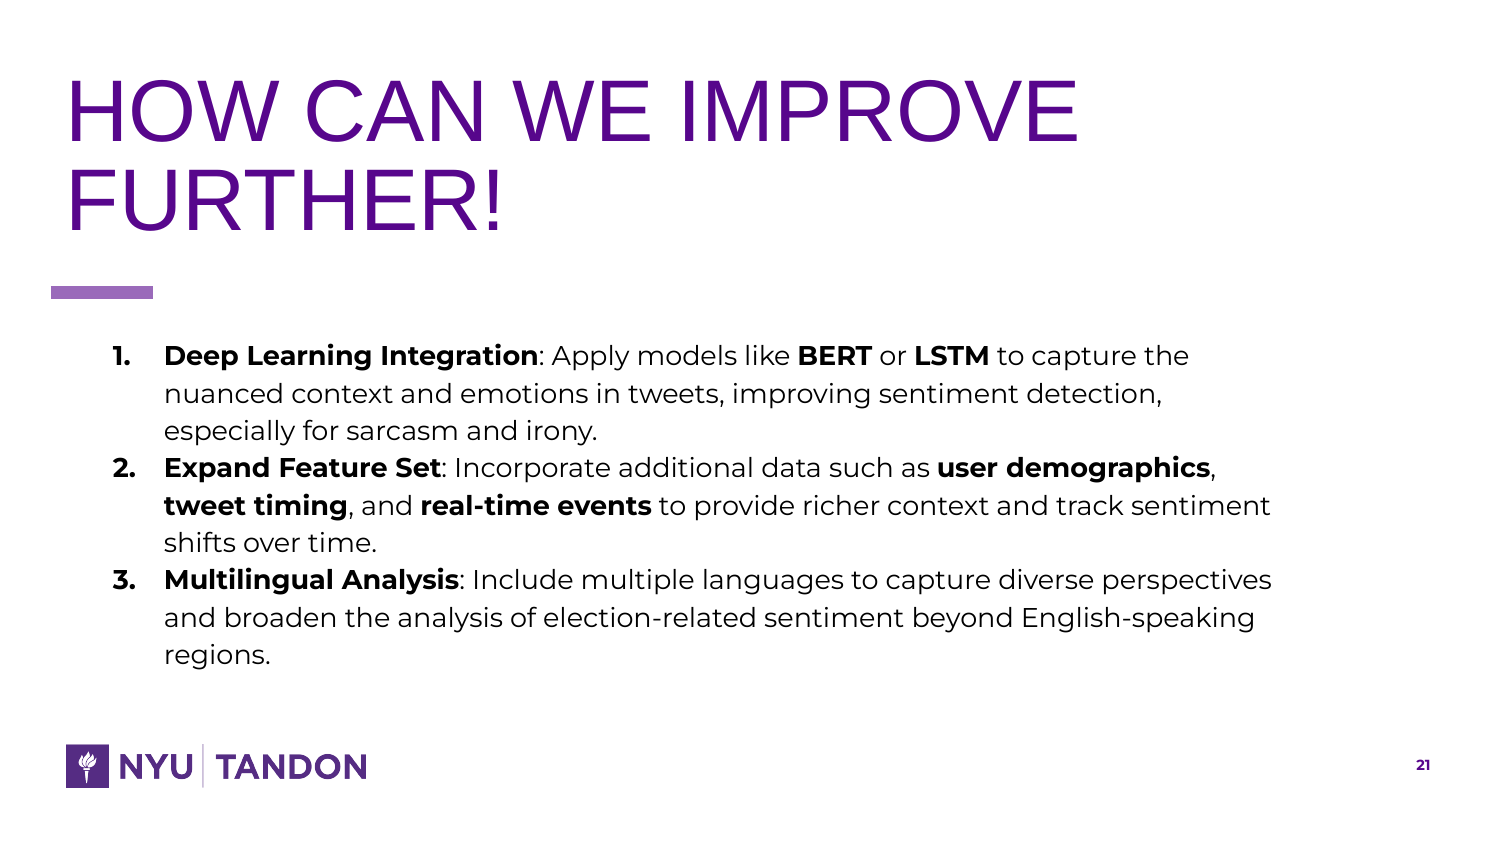

# HOW CAN WE IMPROVE FURTHER!
Deep Learning Integration: Apply models like BERT or LSTM to capture the nuanced context and emotions in tweets, improving sentiment detection, especially for sarcasm and irony.
Expand Feature Set: Incorporate additional data such as user demographics, tweet timing, and real-time events to provide richer context and track sentiment shifts over time.
Multilingual Analysis: Include multiple languages to capture diverse perspectives and broaden the analysis of election-related sentiment beyond English-speaking regions.